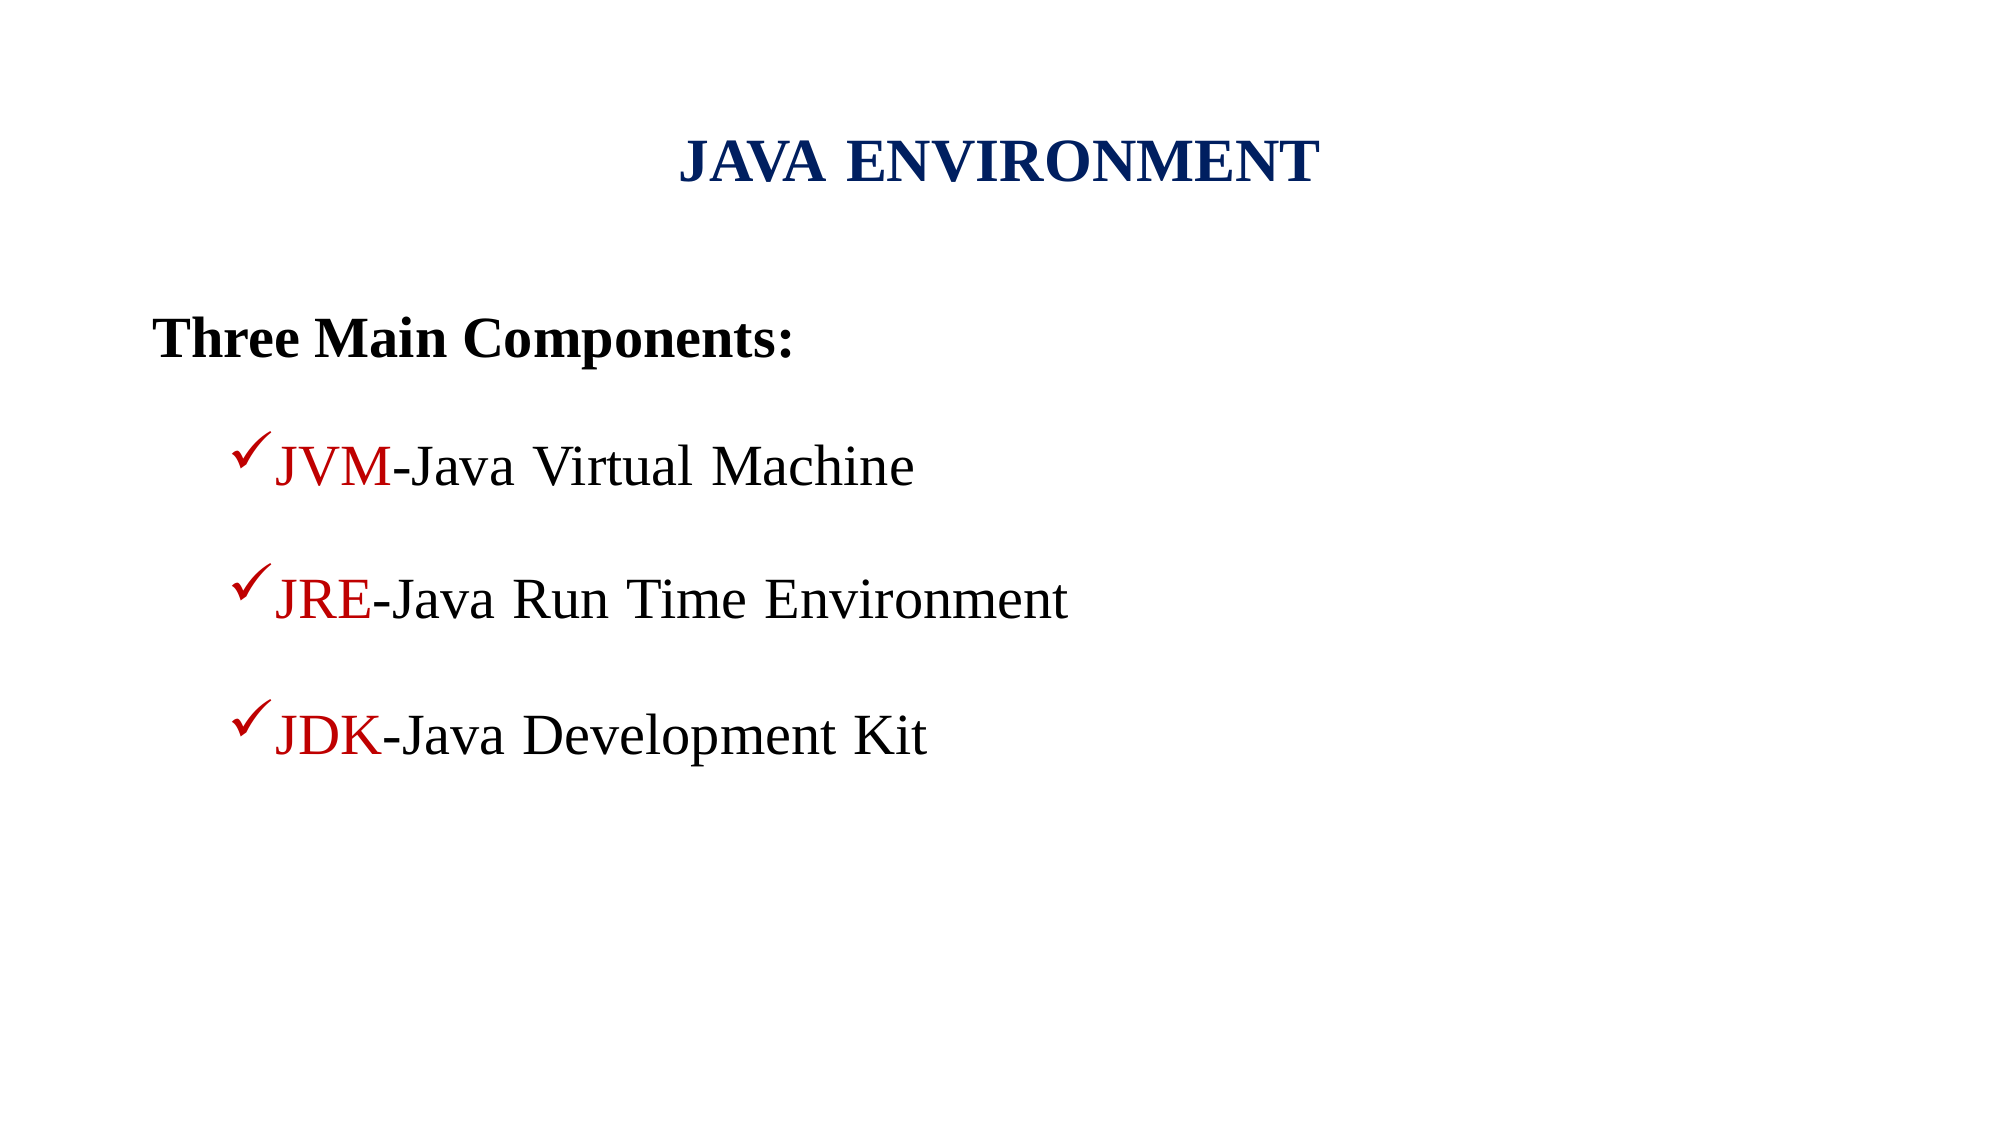

# JAVA ENVIRONMENT
Three Main Components:

JVM-Java Virtual Machine

JRE-Java Run Time Environment

JDK-Java Development Kit